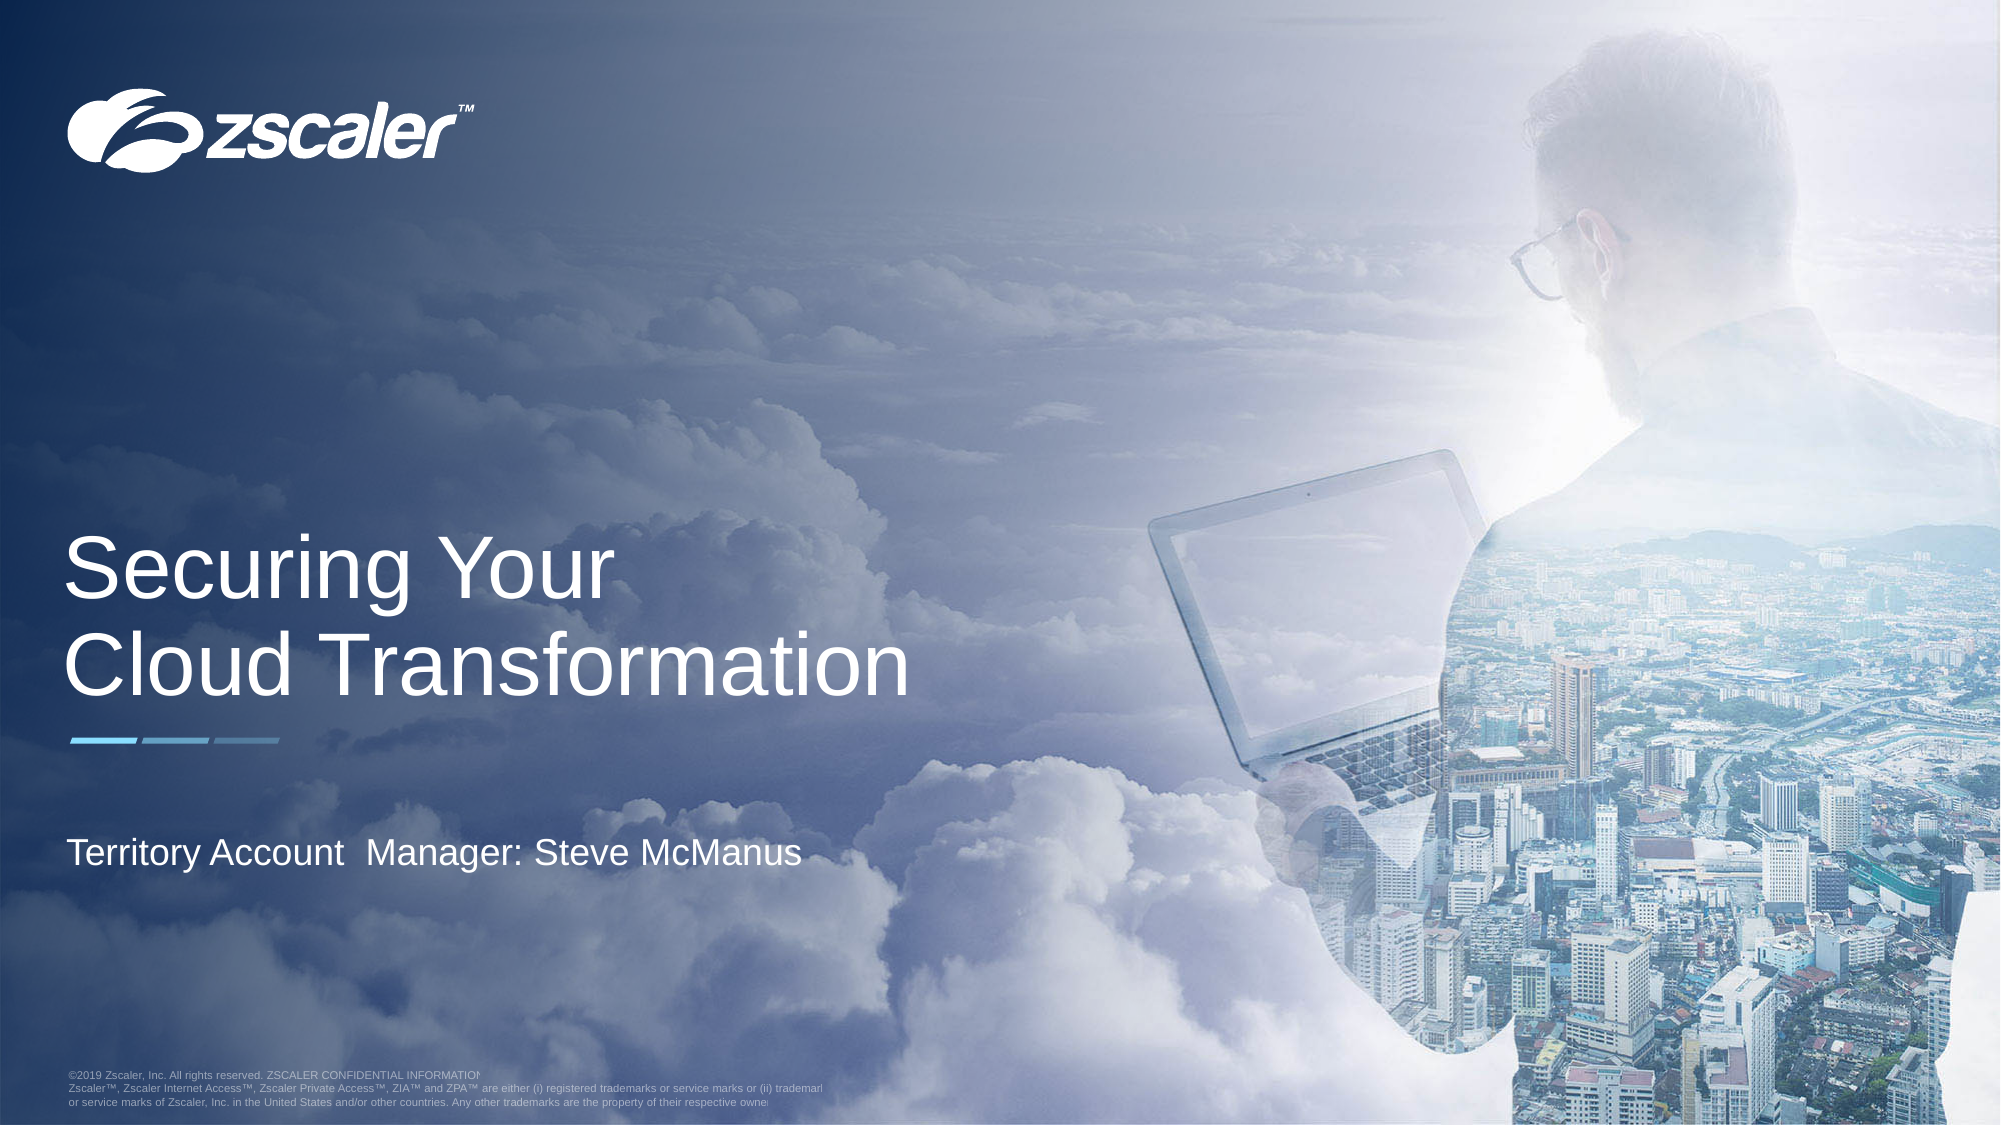

# Securing Your Cloud Transformation
Territory Account  Manager: Steve McManus